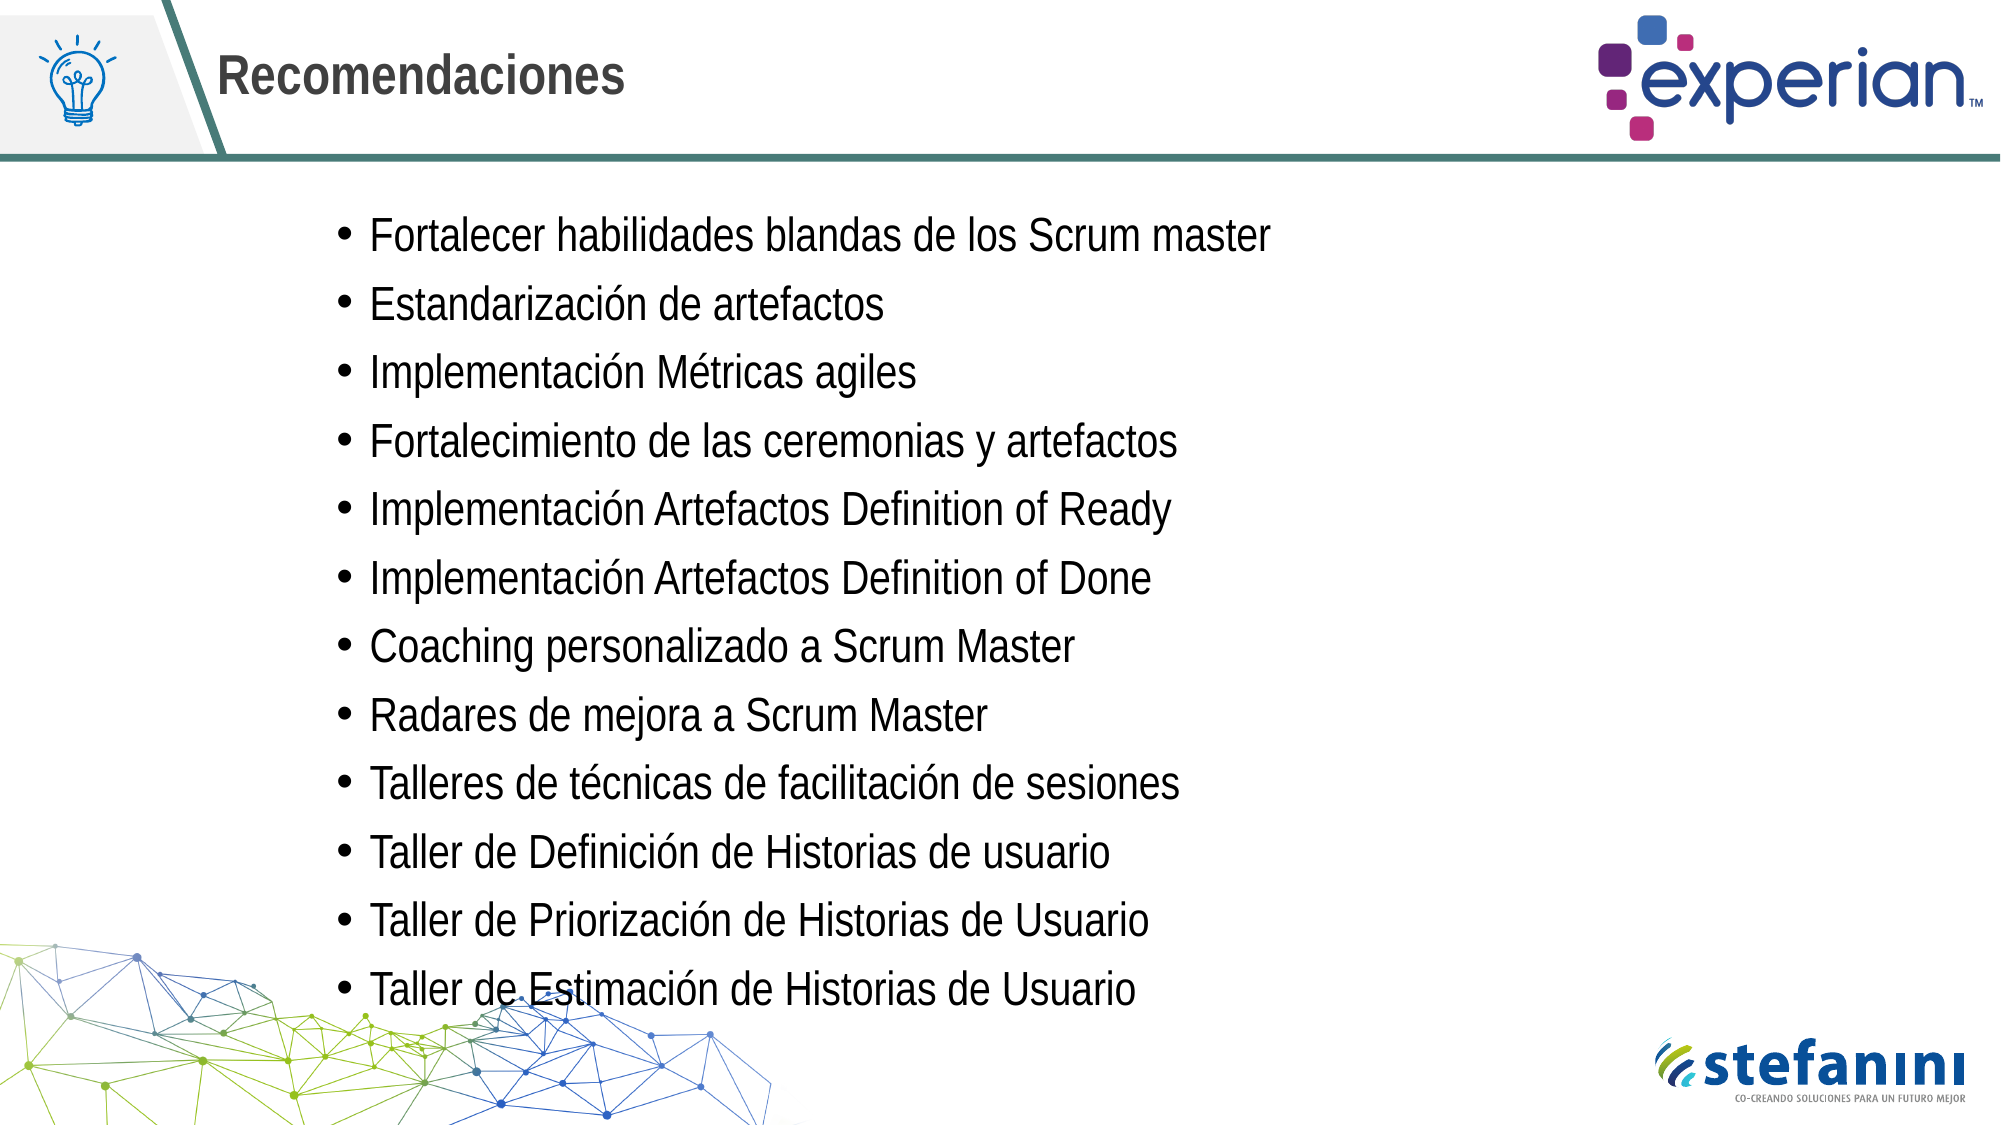

# Recomendaciones
Fortalecer habilidades blandas de los Scrum master
Estandarización de artefactos
Implementación Métricas agiles
Fortalecimiento de las ceremonias y artefactos
Implementación Artefactos Definition of Ready
Implementación Artefactos Definition of Done
Coaching personalizado a Scrum Master
Radares de mejora a Scrum Master
Talleres de técnicas de facilitación de sesiones
Taller de Definición de Historias de usuario
Taller de Priorización de Historias de Usuario
Taller de Estimación de Historias de Usuario